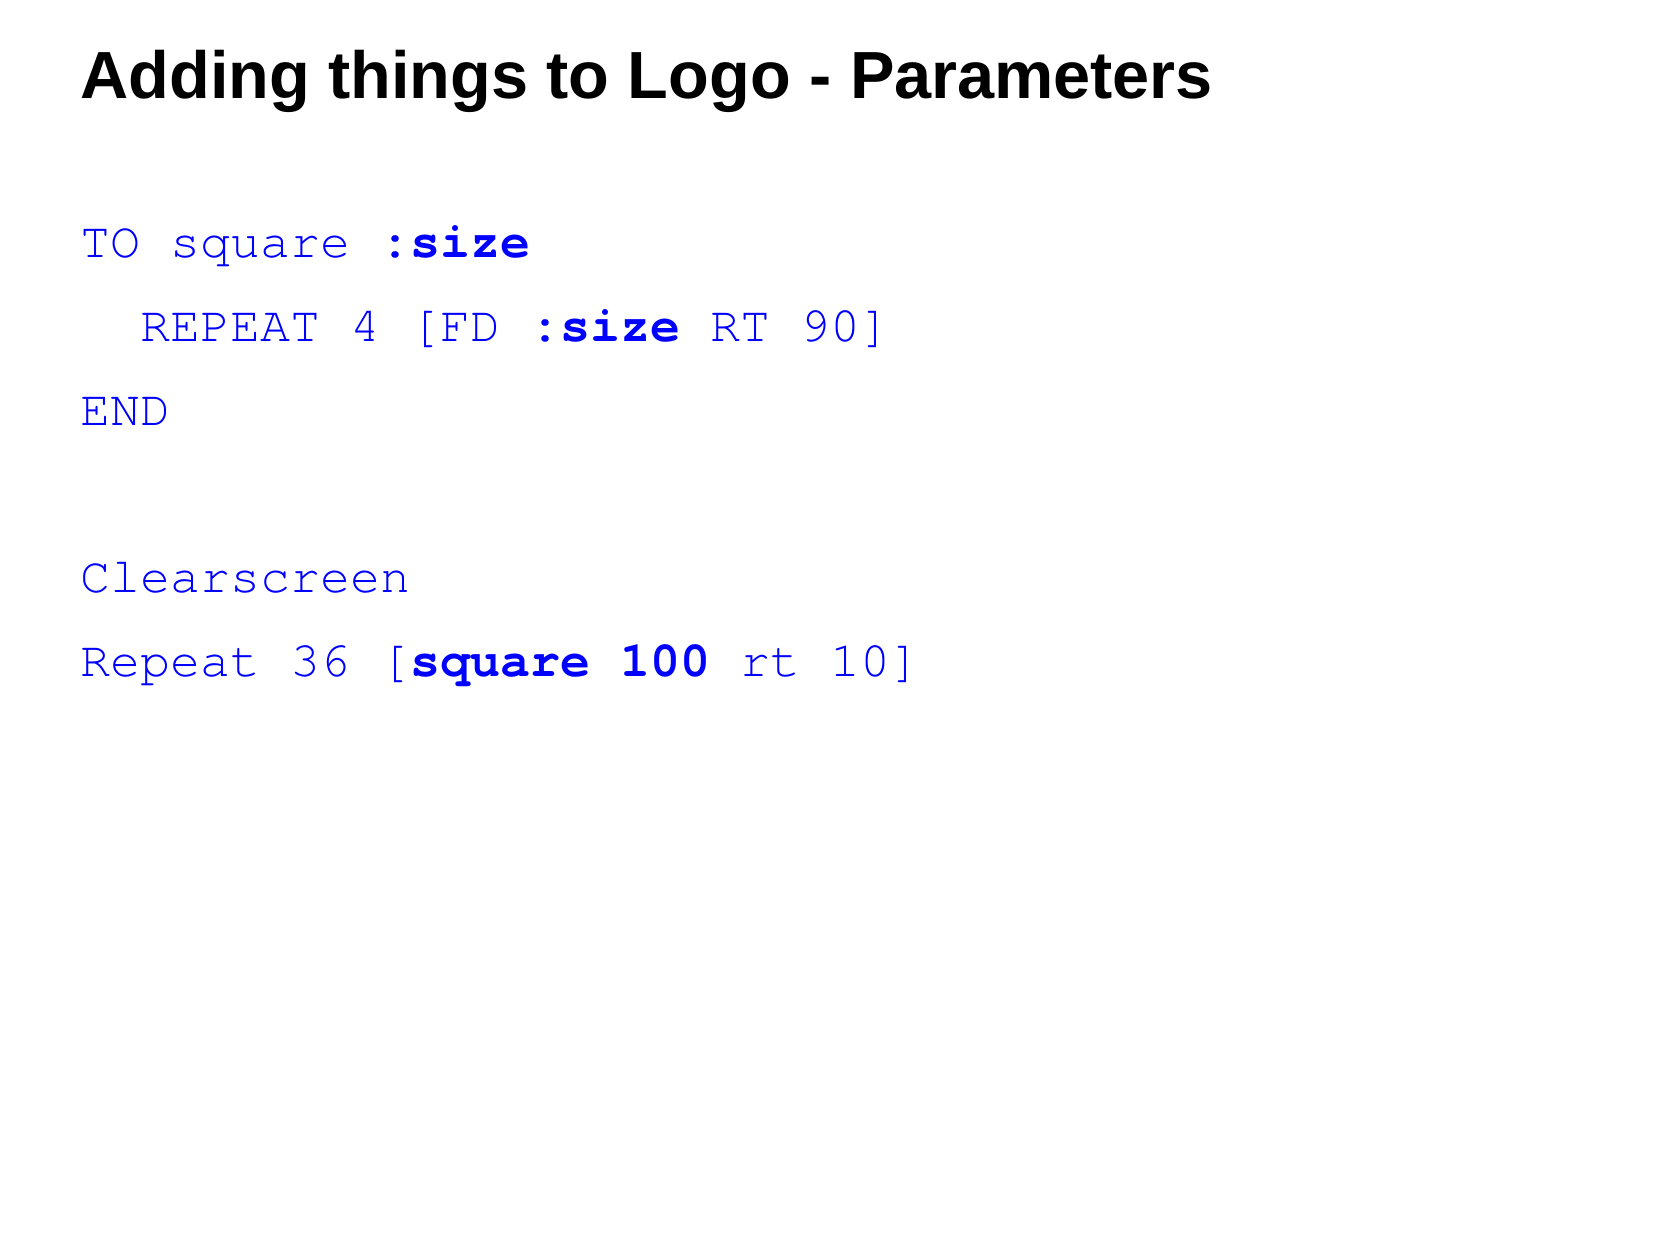

# Adding things to Logo - Parameters
TO square :size
  REPEAT 4 [FD :size RT 90]
END

Clearscreen
Repeat 36 [square 100 rt 10]